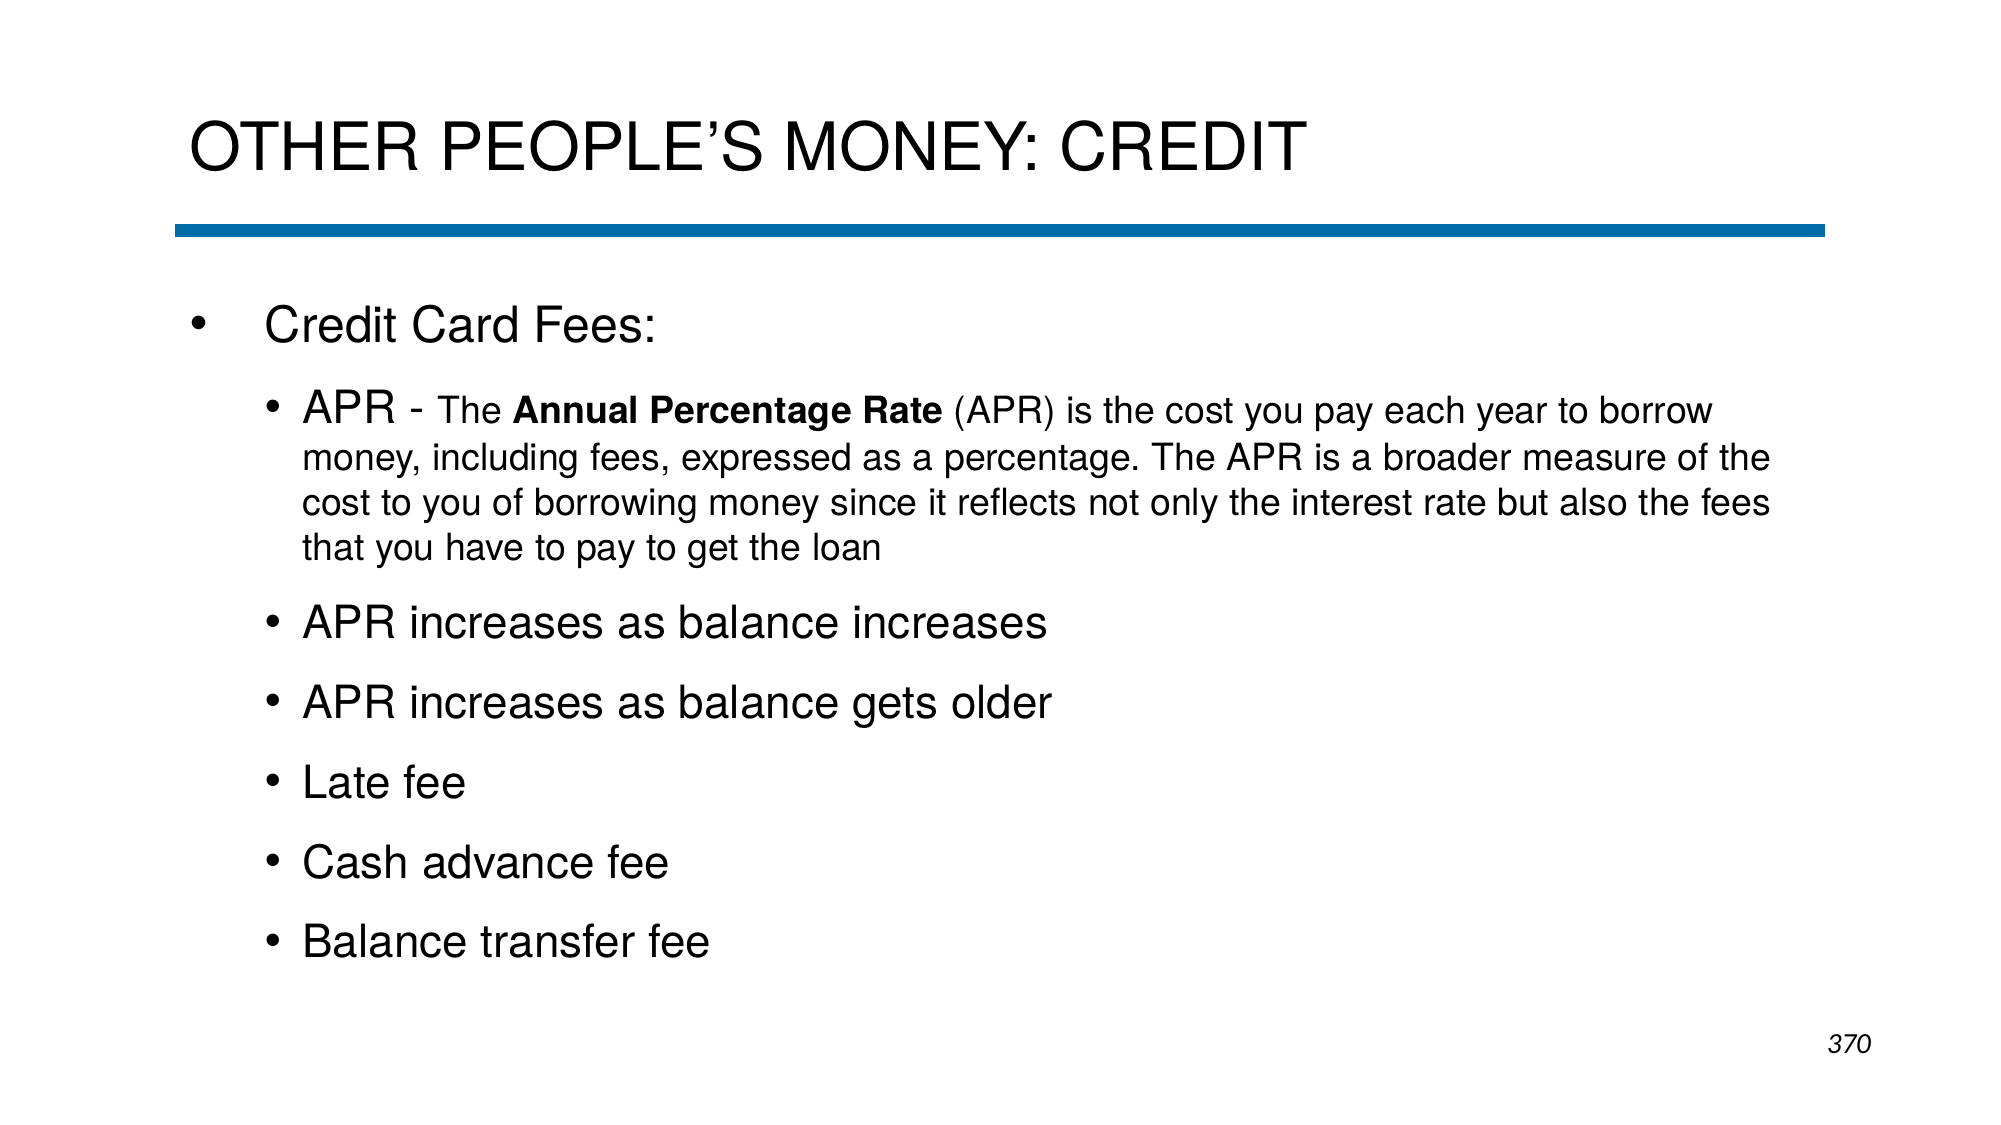

# Other People’s Money: Credit
Credit Card Fees:
APR - The Annual Percentage Rate (APR) is the cost you pay each year to borrow money, including fees, expressed as a percentage. The APR is a broader measure of the cost to you of borrowing money since it reflects not only the interest rate but also the fees that you have to pay to get the loan
APR increases as balance increases
APR increases as balance gets older
Late fee
Cash advance fee
Balance transfer fee